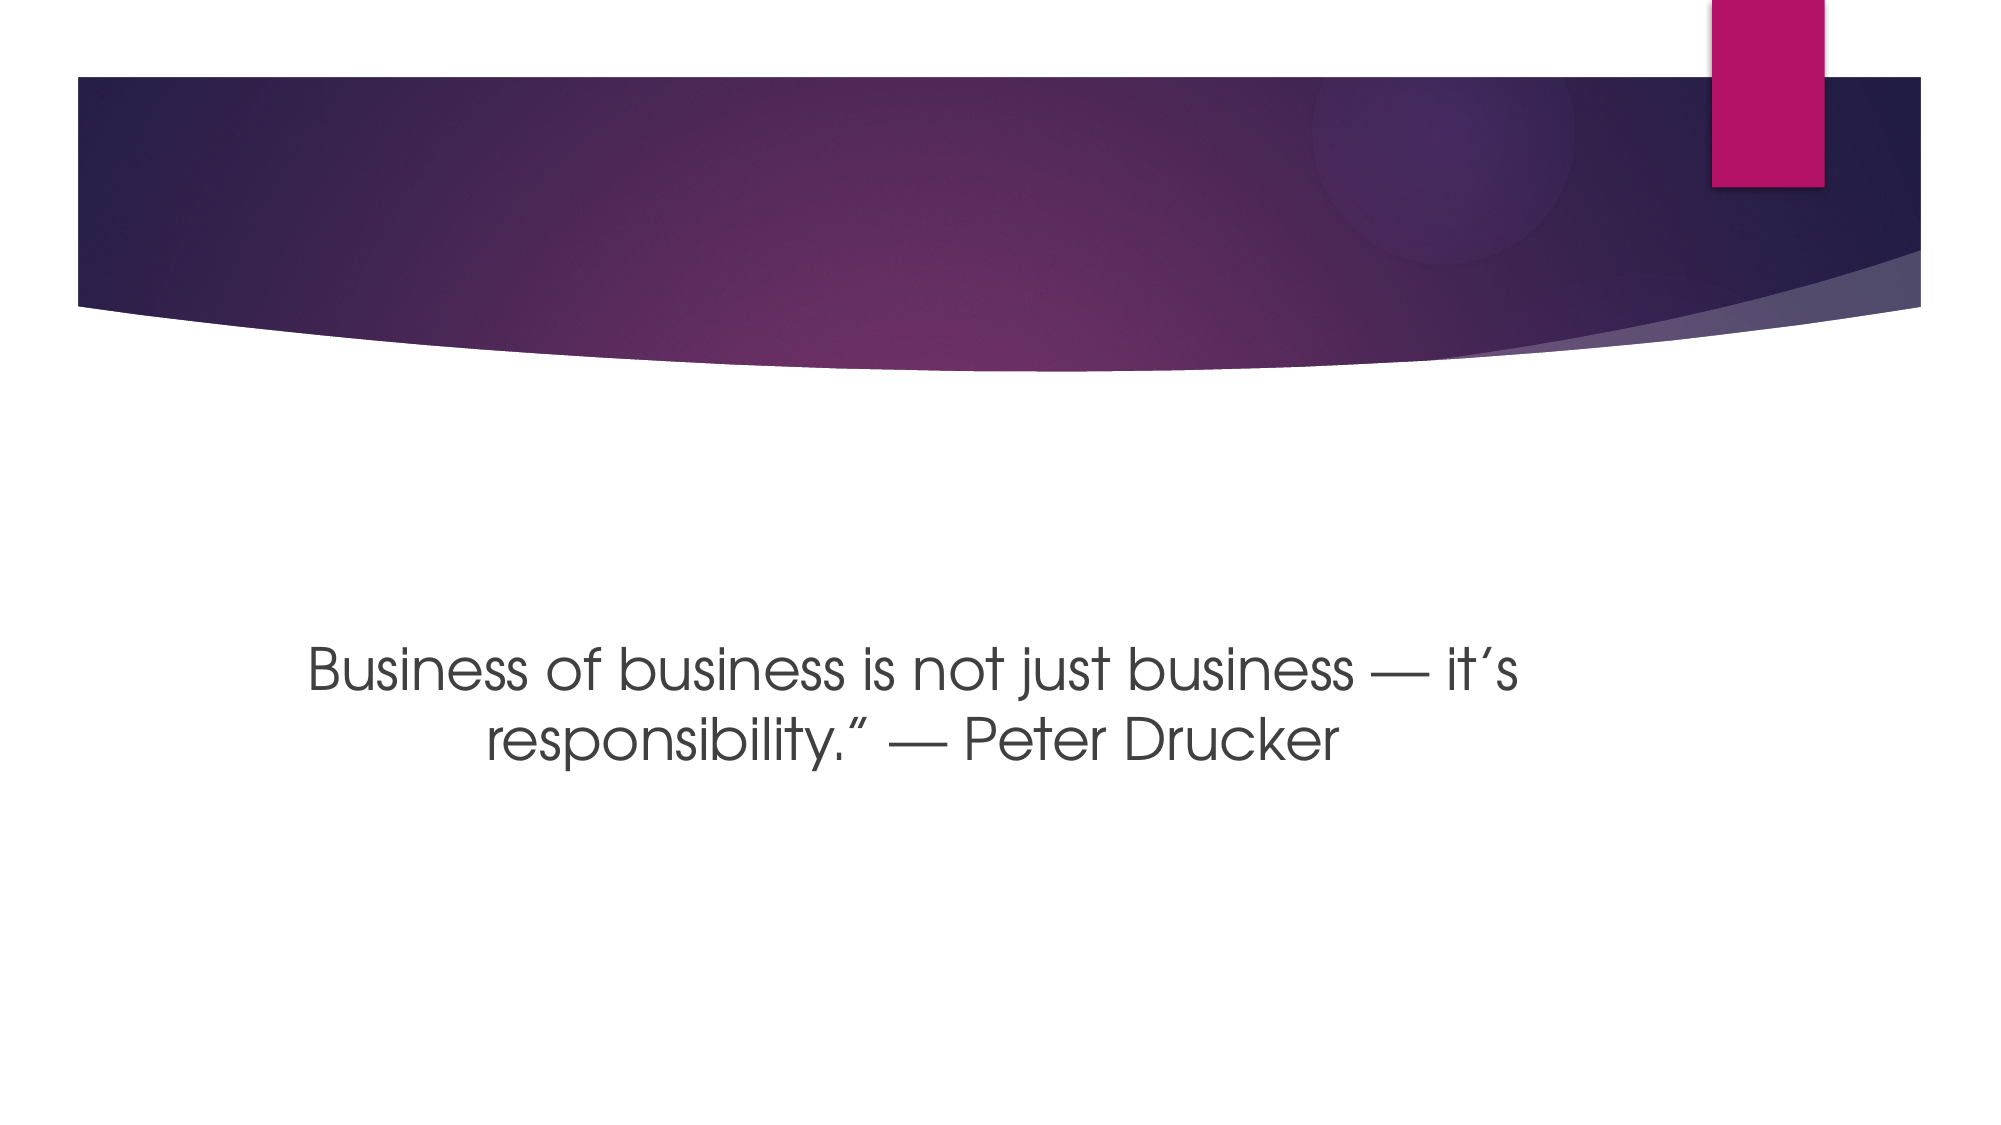

#

Business of business is not just business — it’s responsibility.” — Peter Drucker